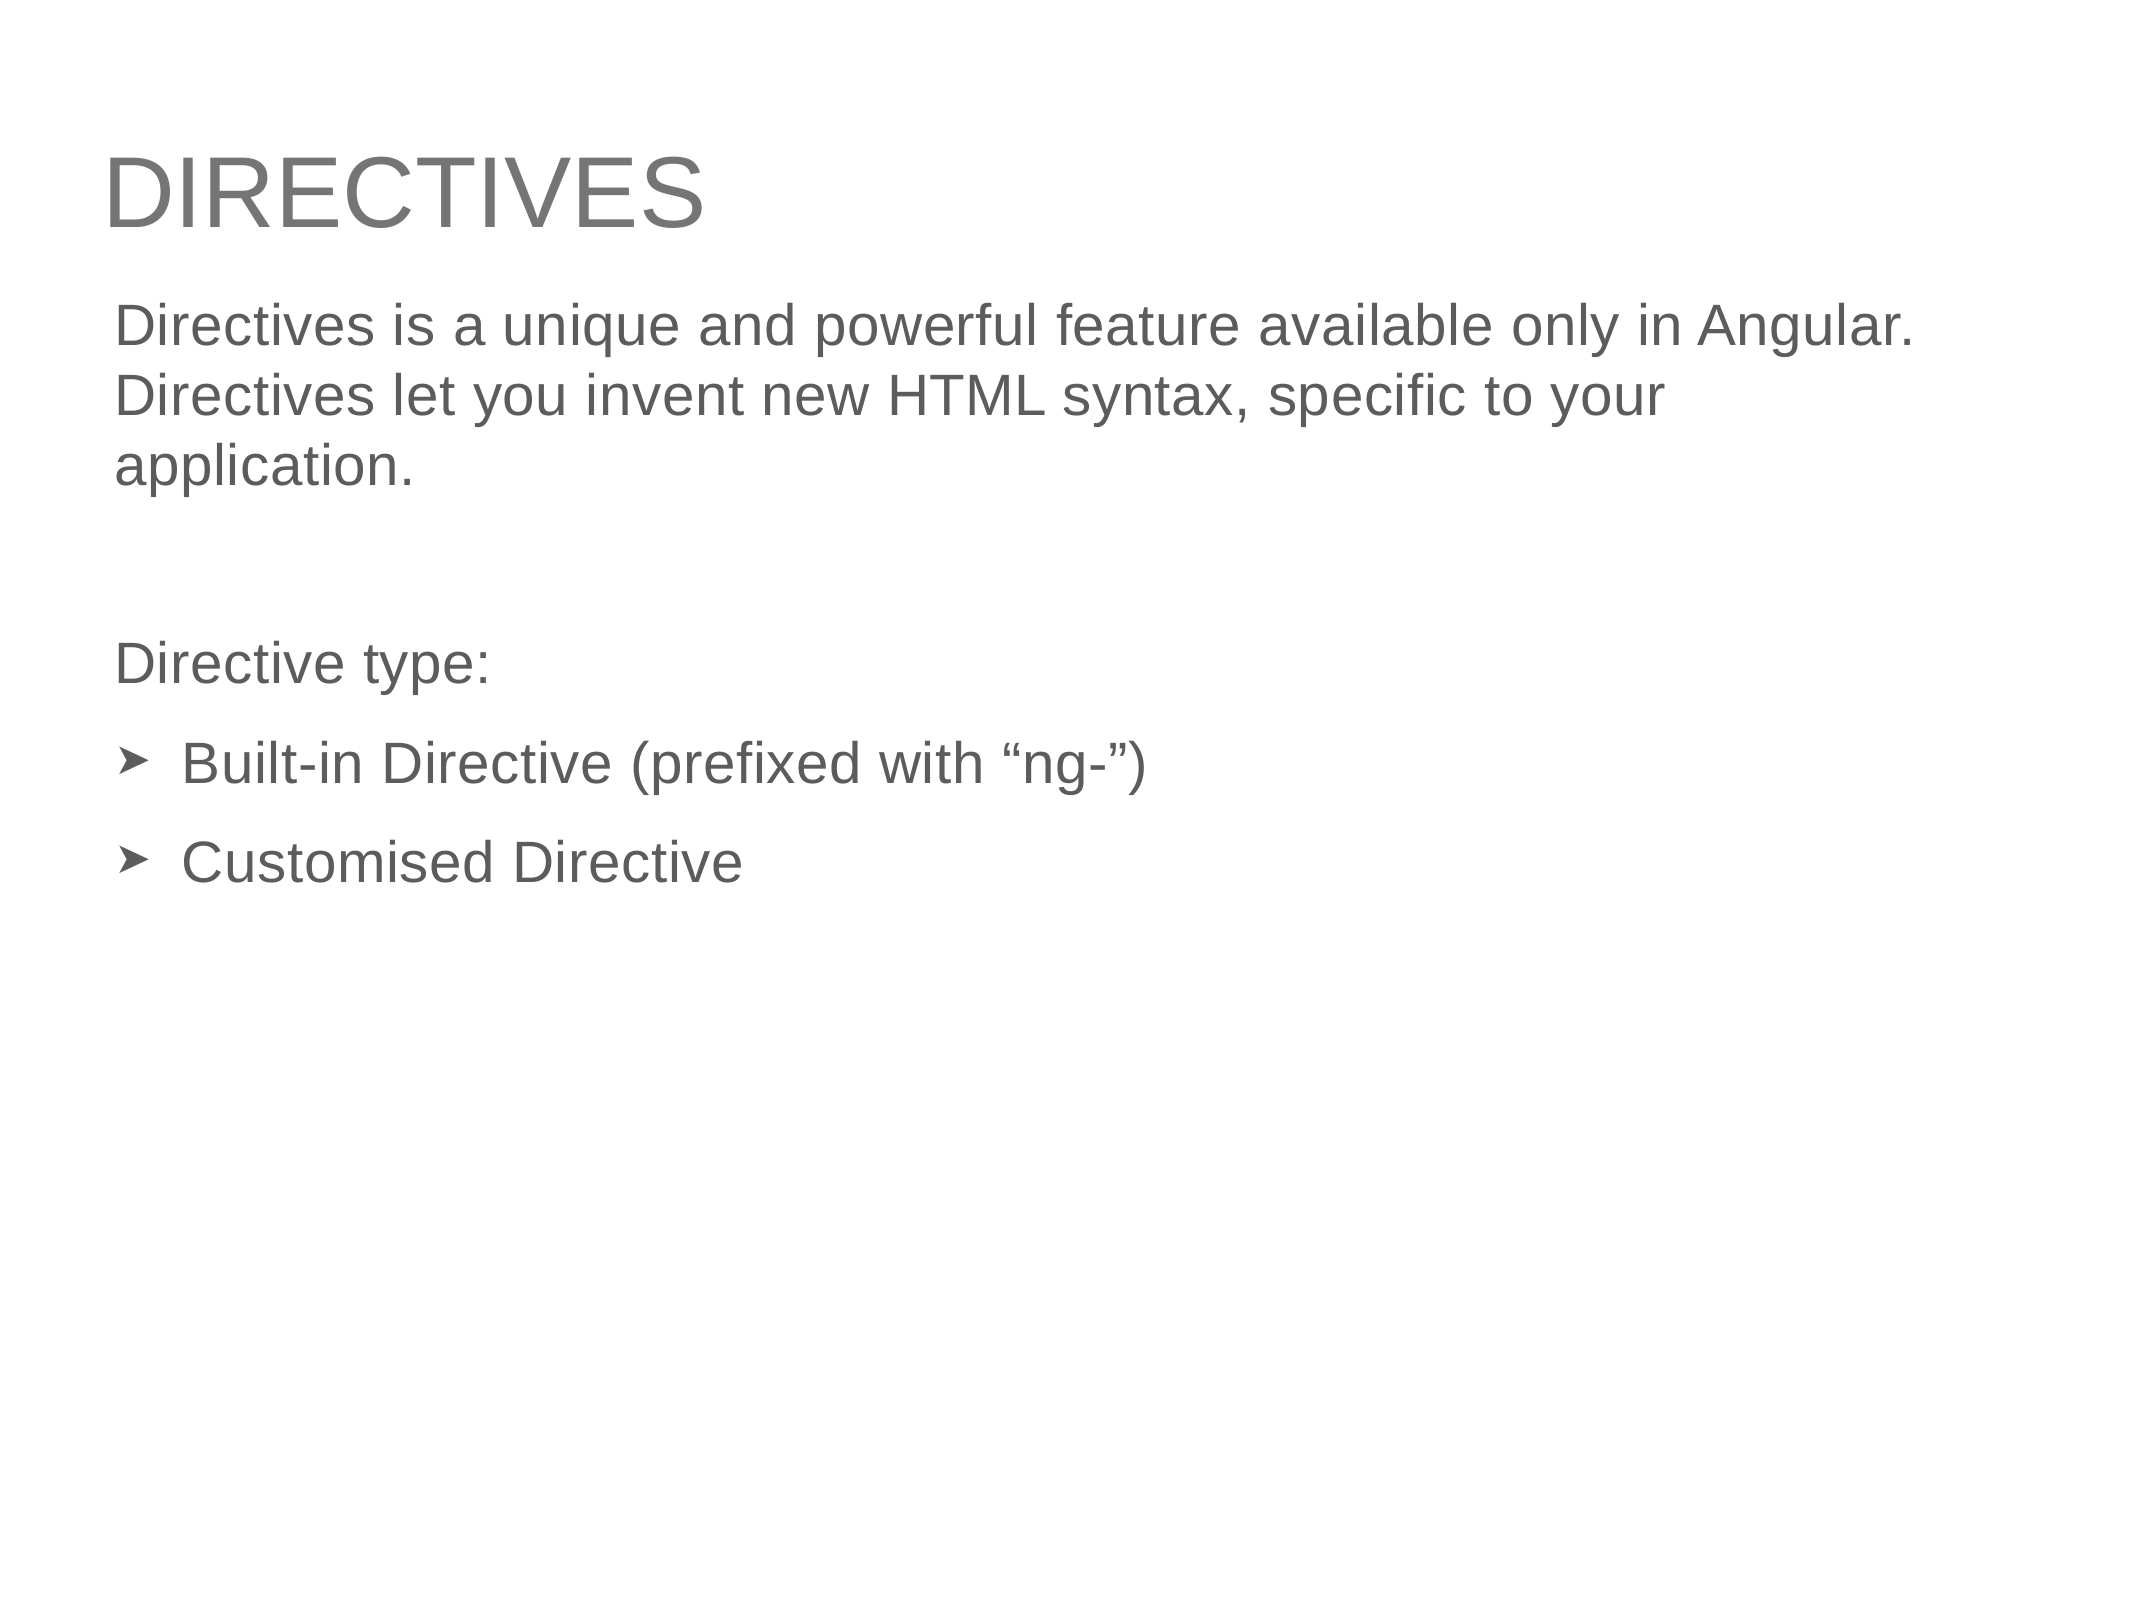

# Directives

Directives is a unique and powerful feature available only in Angular. Directives let you invent new HTML syntax, specific to your application.

Directive type:
Built-in Directive (prefixed with “ng-”)
Customised Directive